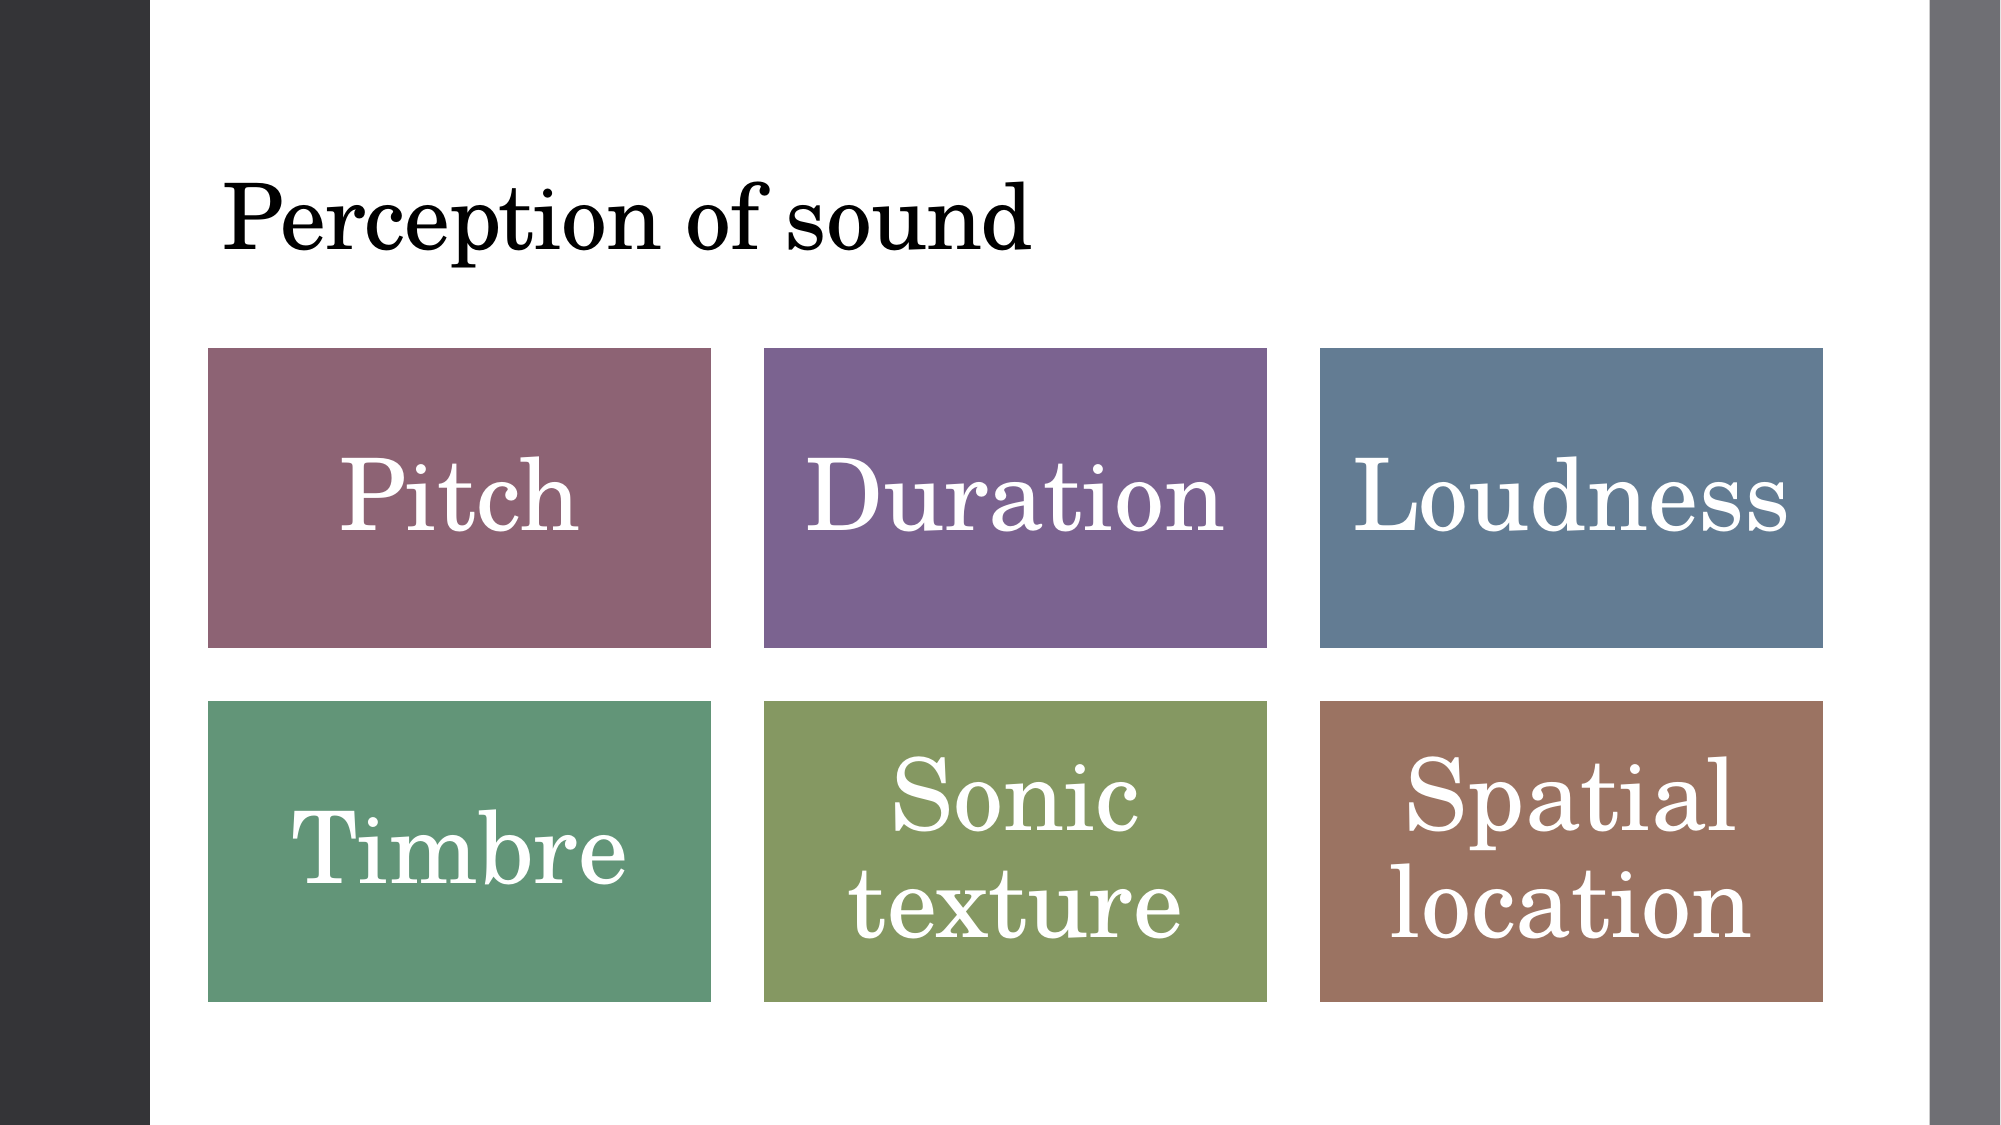

# Perception of sound
Pitch
Duration
Loudness
Timbre
Sonic texture
Spatial location